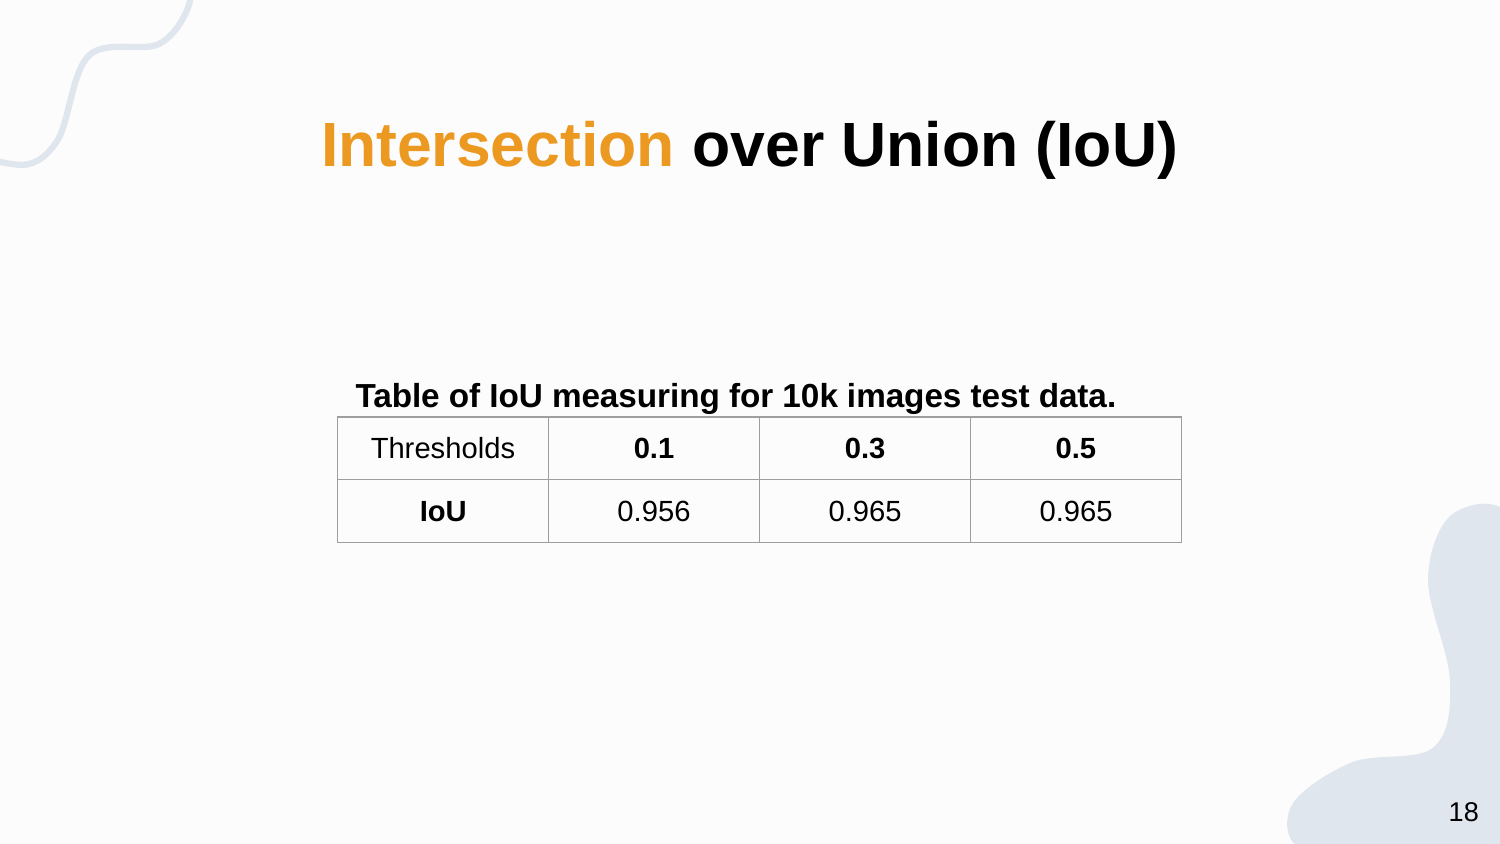

# Intersection over Union (IoU)

Table of IoU measuring for 10k images test data.
| Thresholds | 0.1 | 0.3 | 0.5 |
| --- | --- | --- | --- |
| IoU | 0.956 | 0.965 | 0.965 |
18